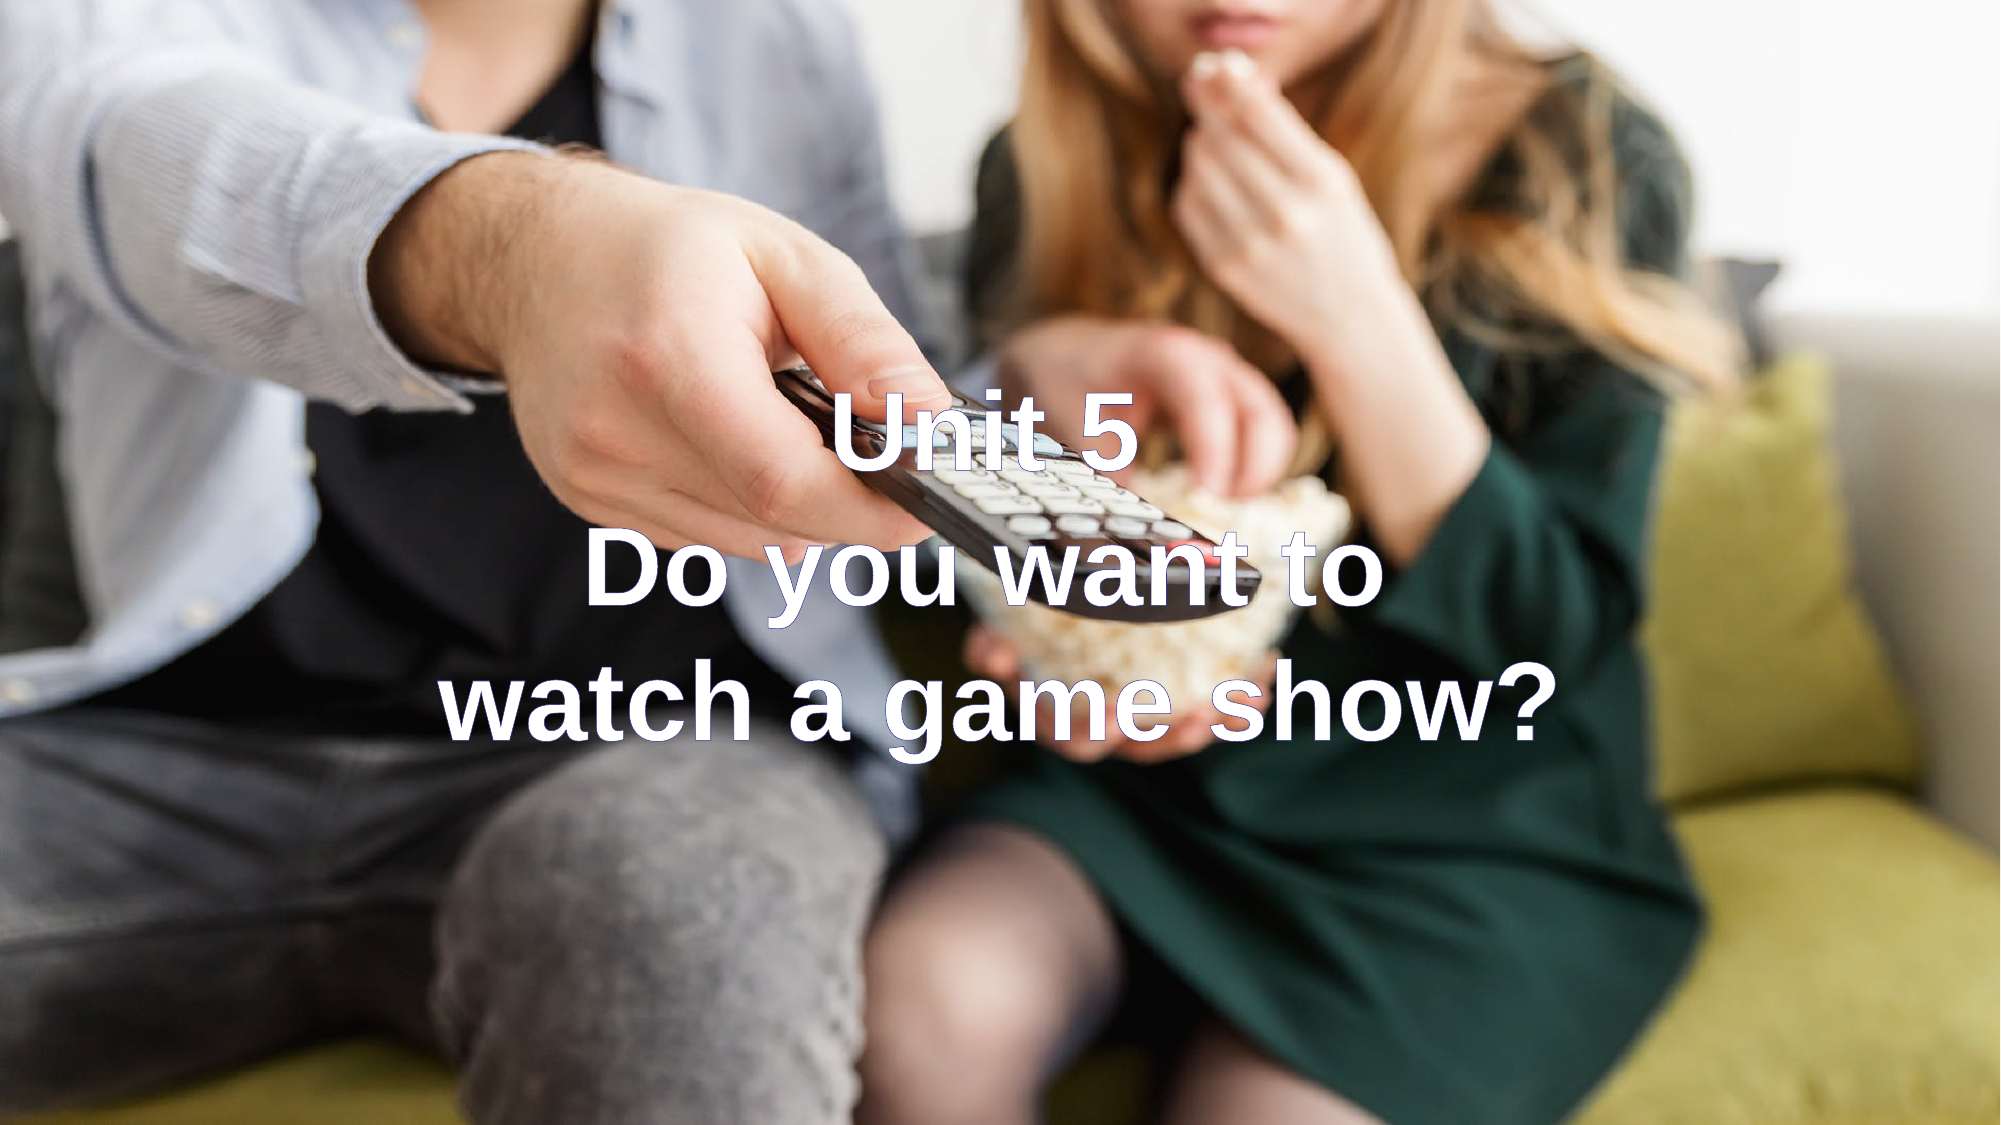

Unit 5
Do you want to
watch a game show?